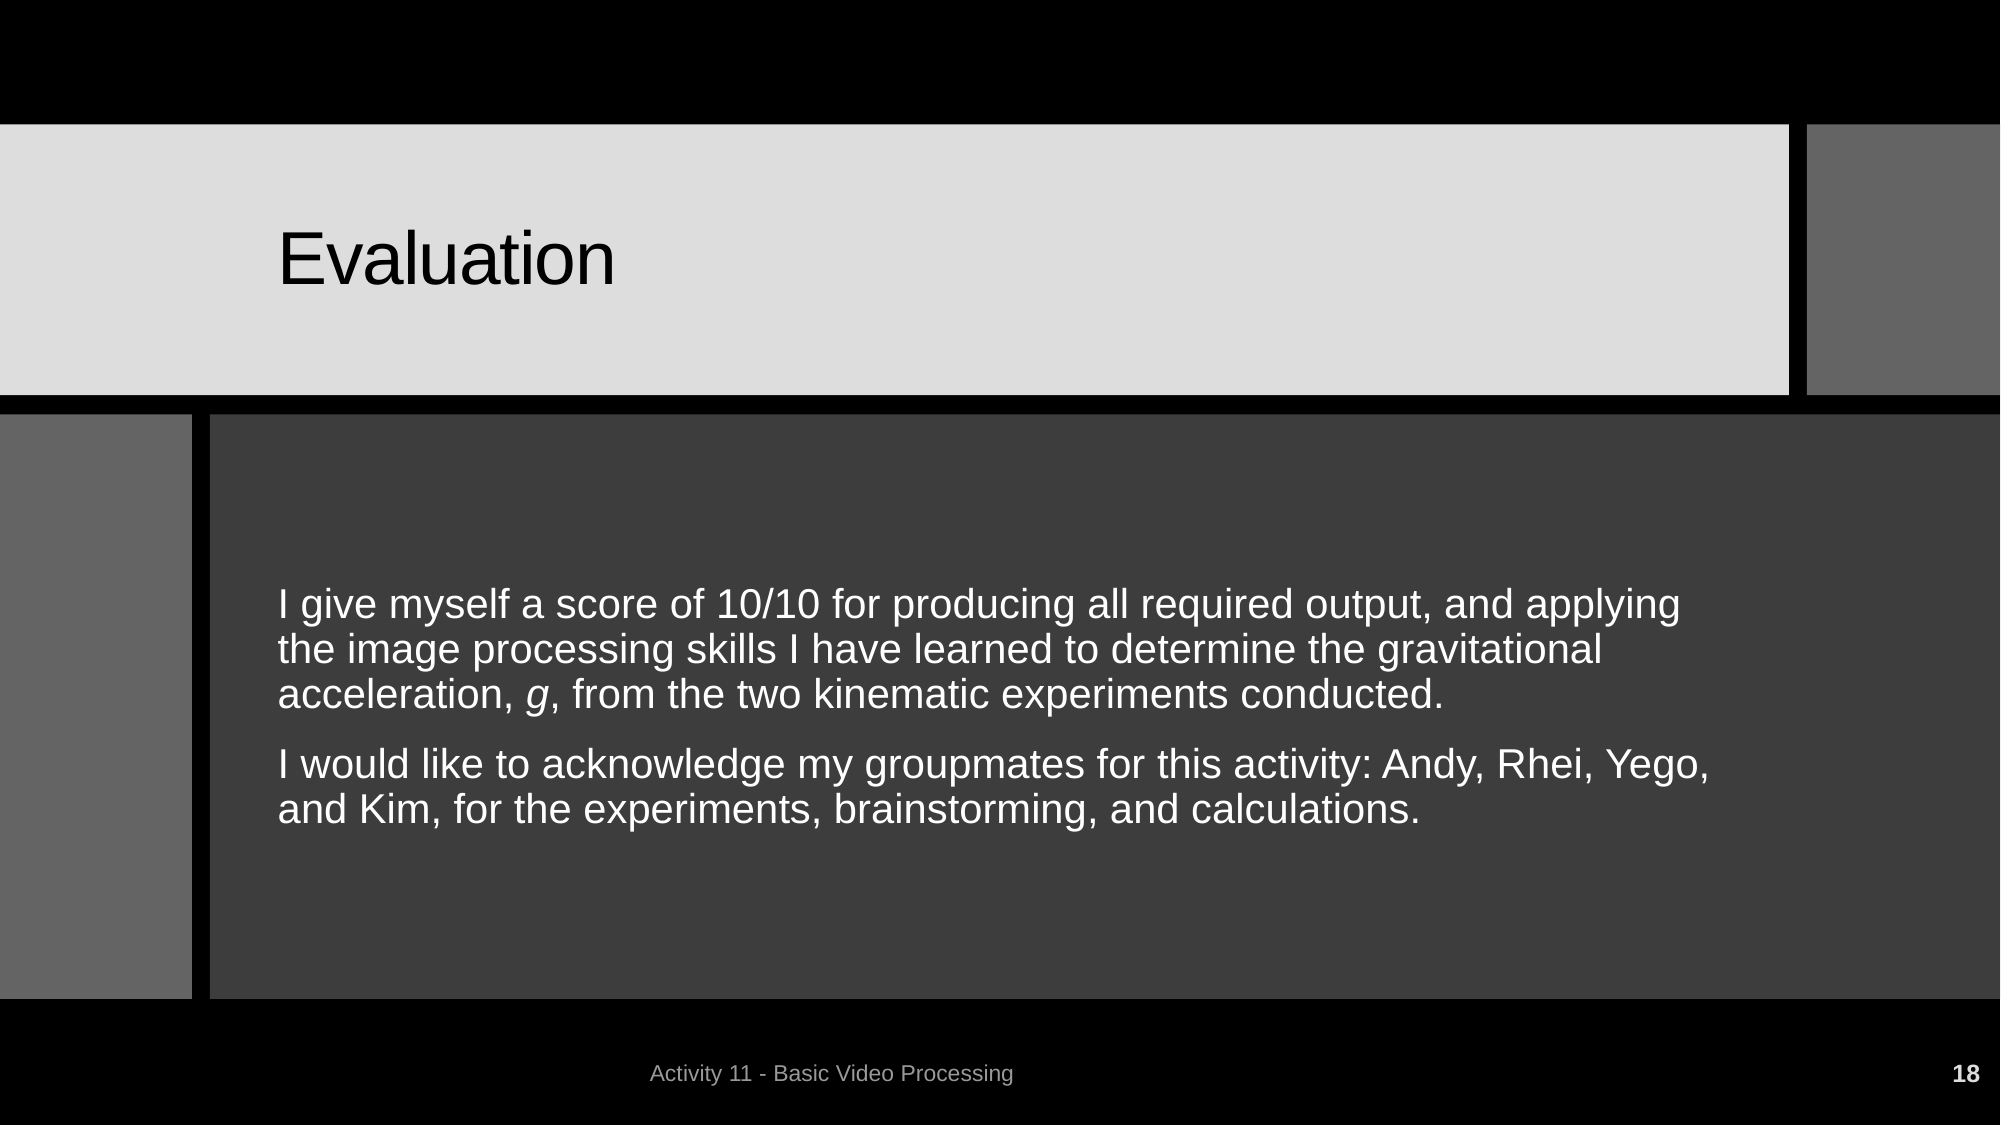

# Evaluation

I give myself a score of 10/10 for producing all required output, and applying the image processing skills I have learned to determine the gravitational acceleration, g, from the two kinematic experiments conducted.
I would like to acknowledge my groupmates for this activity: Andy, Rhei, Yego, and Kim, for the experiments, brainstorming, and calculations.
Activity 11 - Basic Video Processing
18